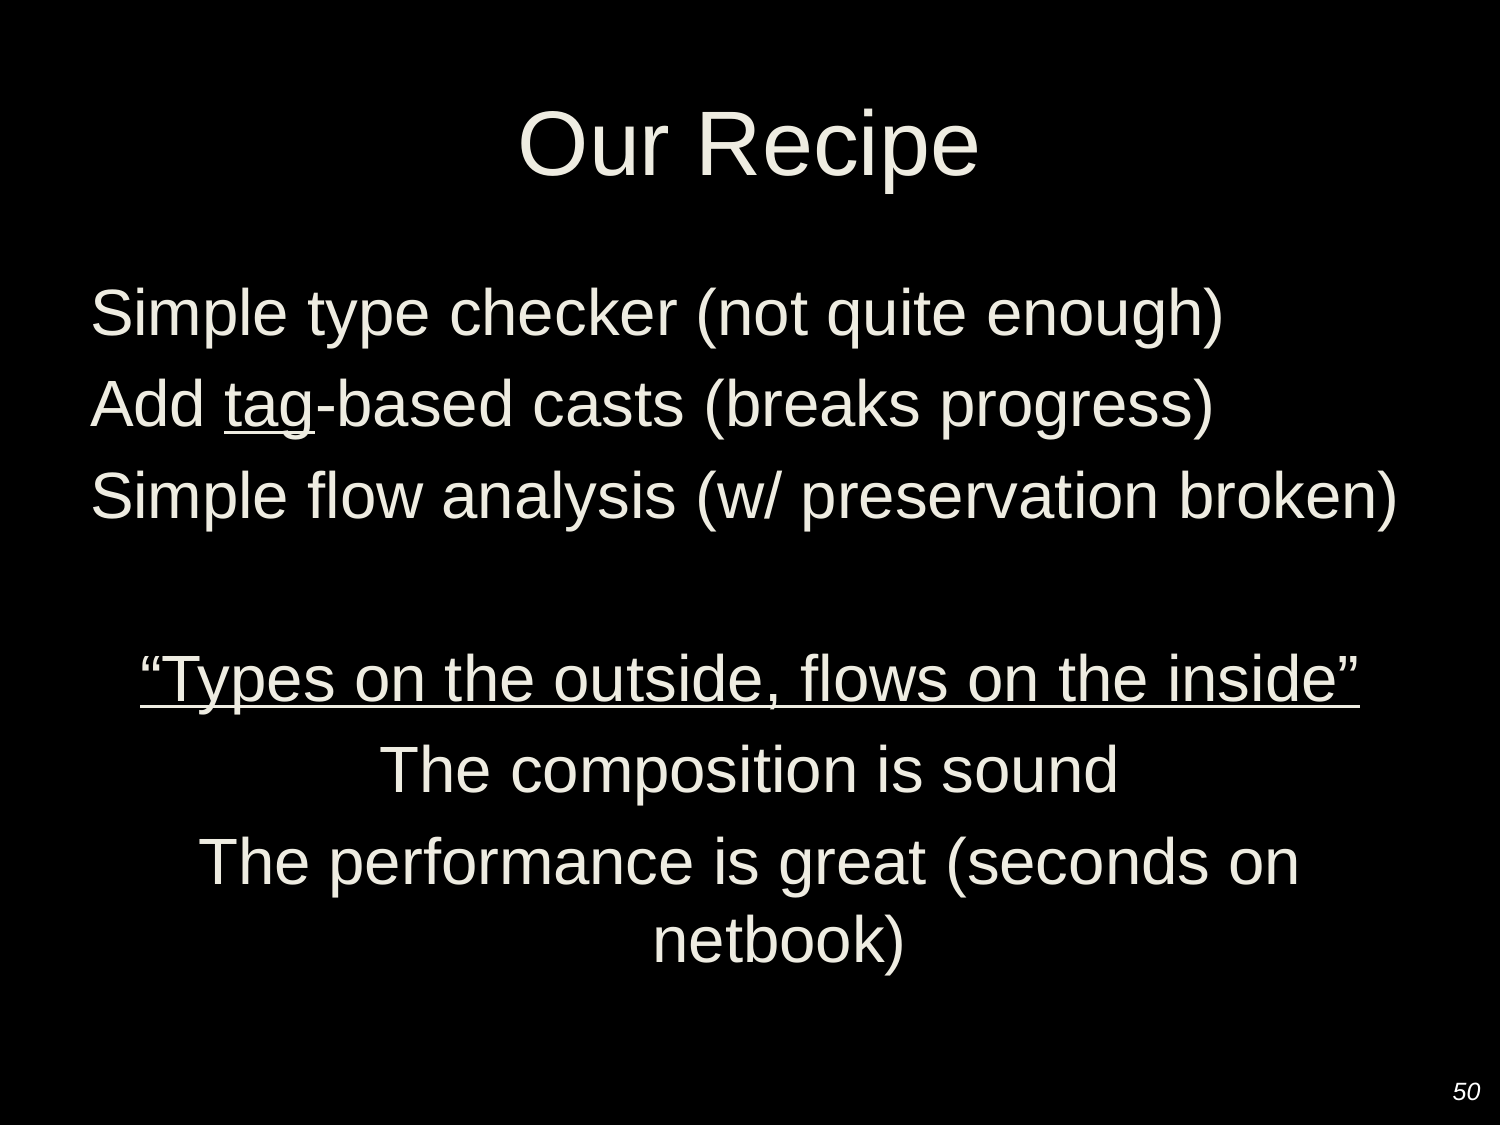

# Our Recipe
Simple type checker (not quite enough)
Add tag-based casts (breaks progress)
Simple flow analysis (w/ preservation broken)

“Types on the outside, flows on the inside”
The composition is sound
The performance is great (seconds on netbook)
50